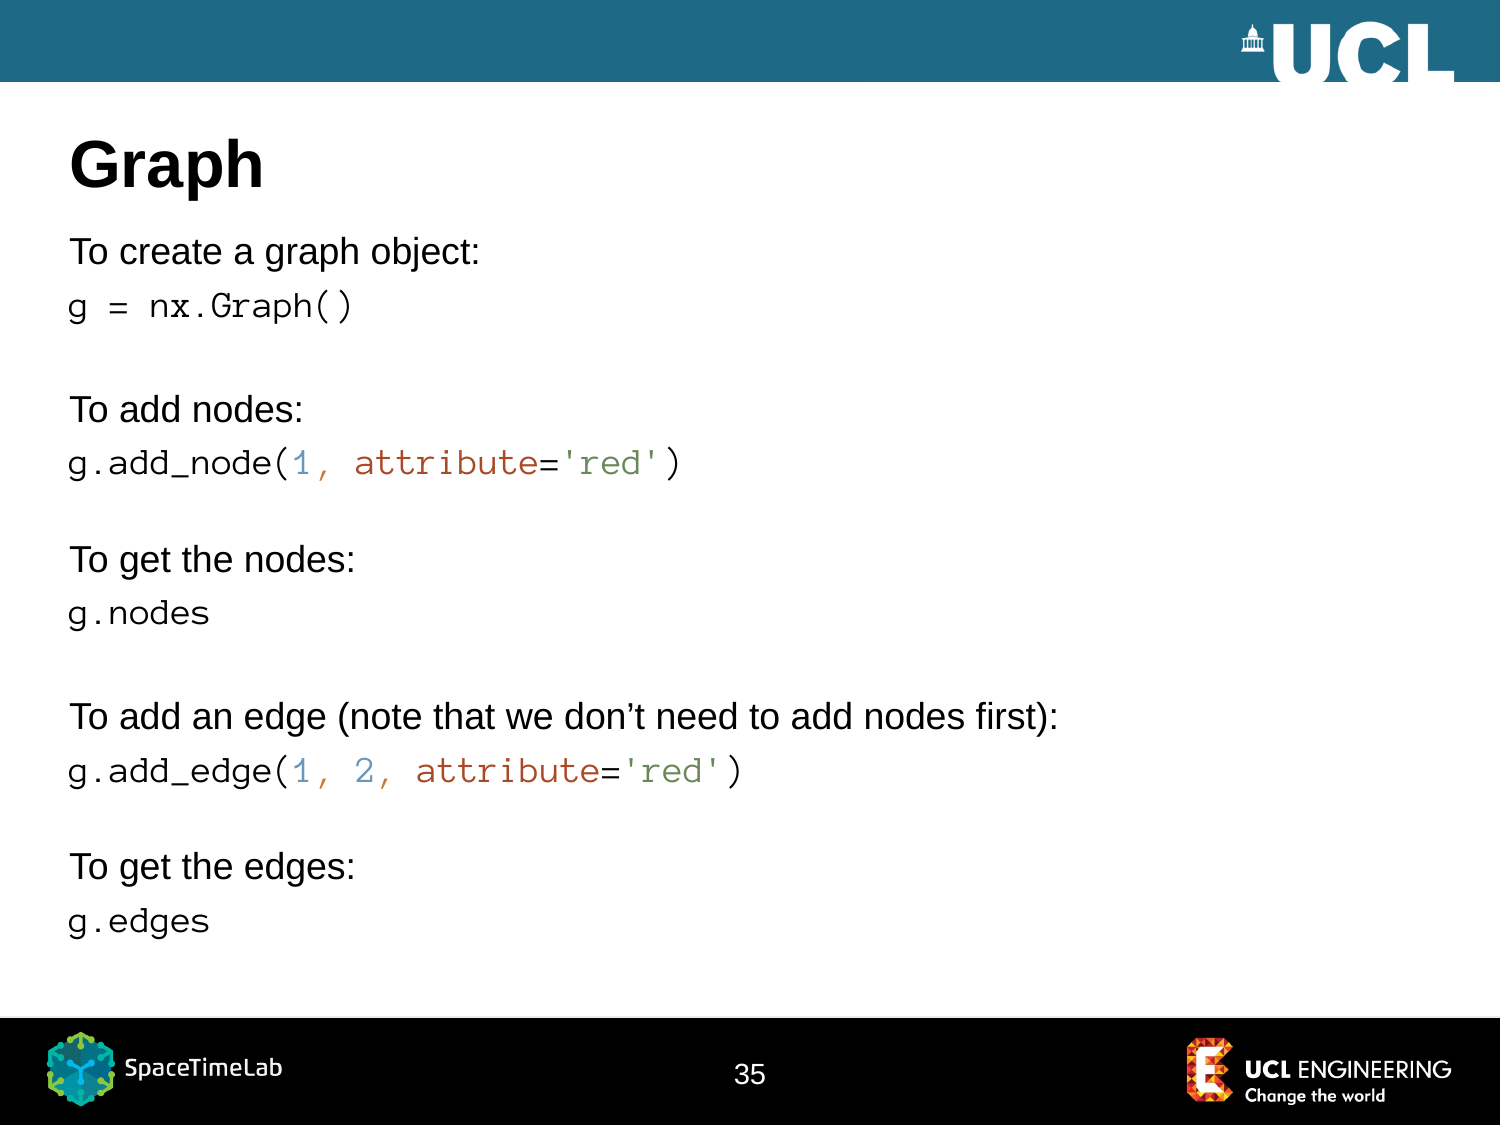

# Graph
To create a graph object:
g = nx.Graph()

To add nodes:
g.add_node(1, attribute='red')
To get the nodes:
g.nodes

To add an edge (note that we don’t need to add nodes first):
g.add_edge(1, 2, attribute='red')
To get the edges:
g.edges
36